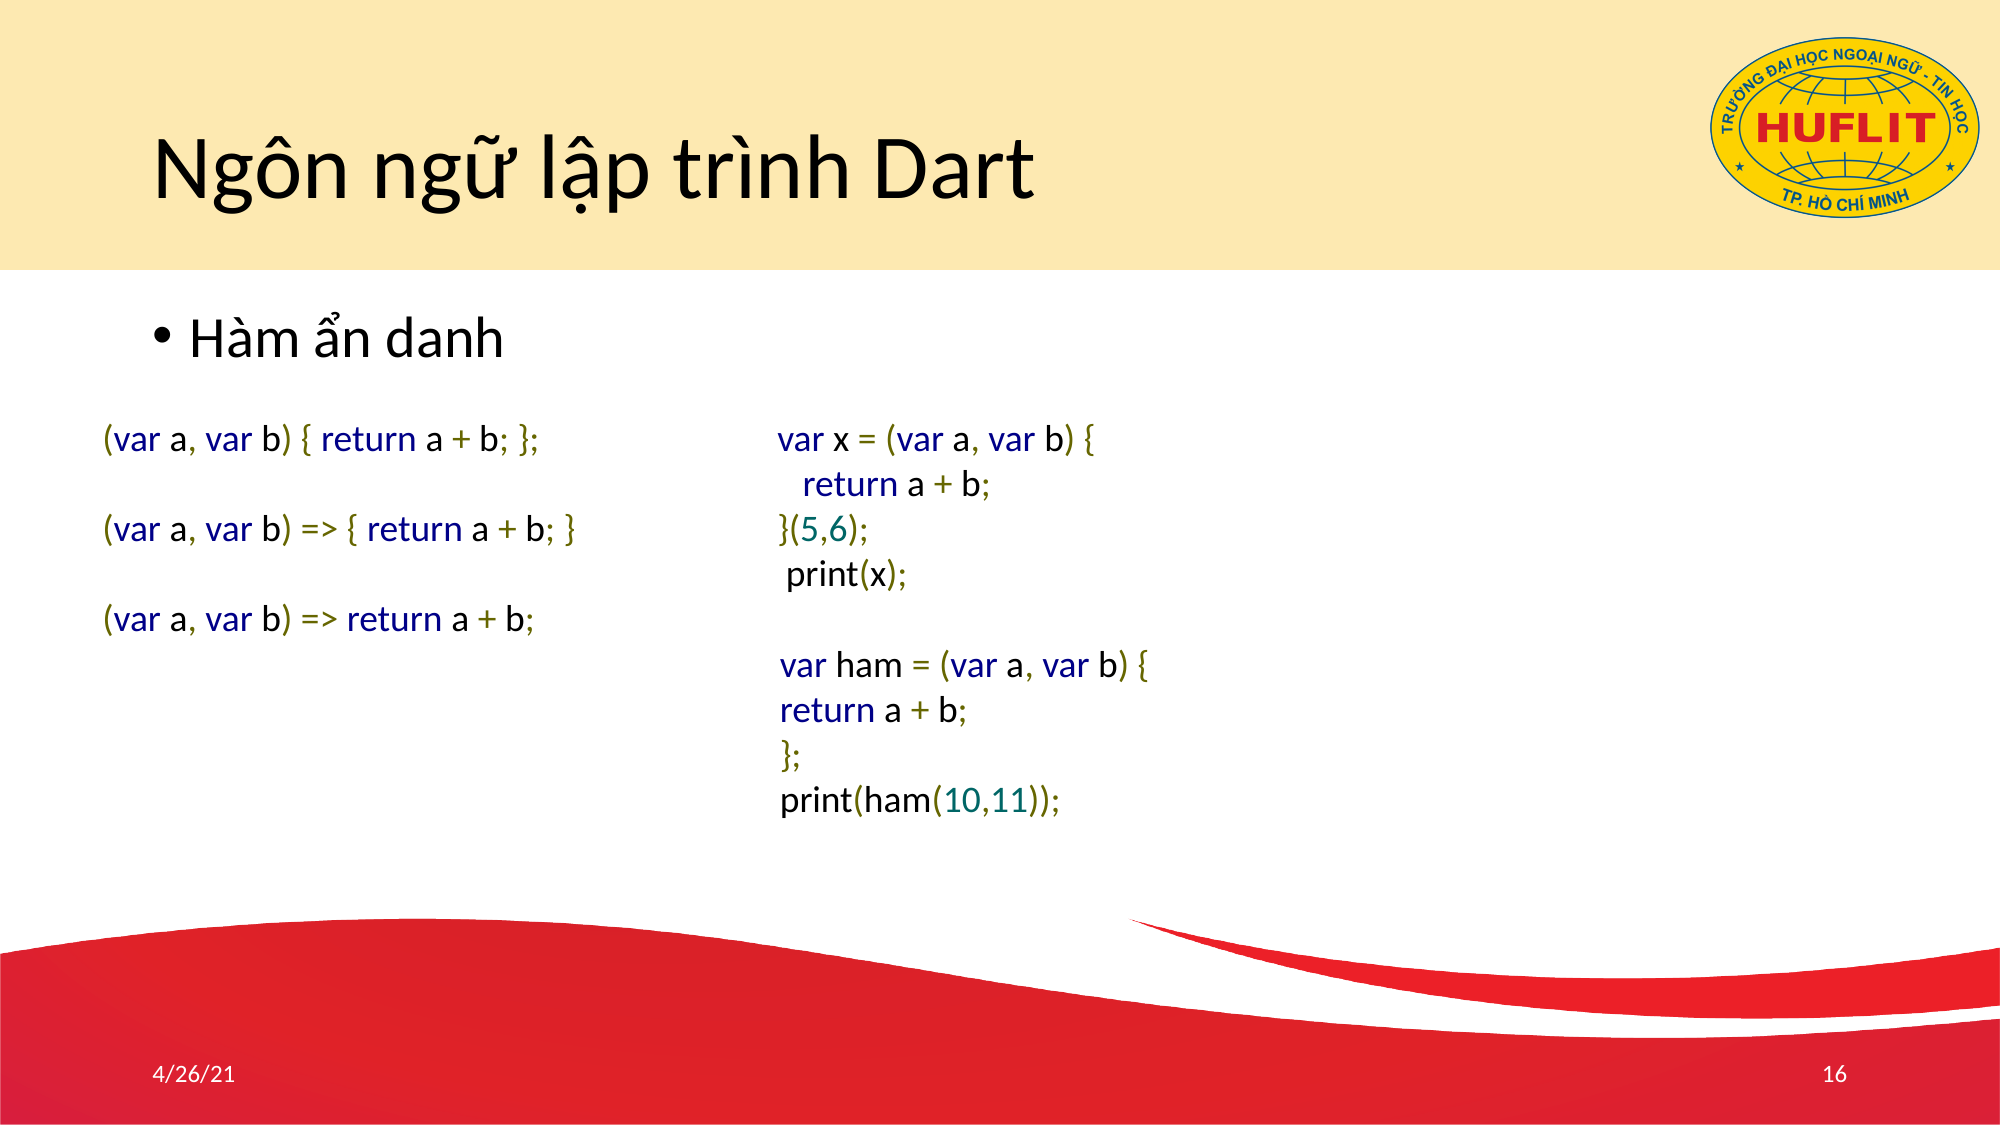

# Ngôn ngữ lập trình Dart
Hàm ẩn danh
(var a, var b) { return a + b; };

(var a, var b) => { return a + b; }

(var a, var b) => return a + b;
var x = (var a, var b) {
   return a + b;
}(5,6);
 print(x);
var ham = (var a, var b) {
return a + b;
};
print(ham(10,11));
4/26/21

16